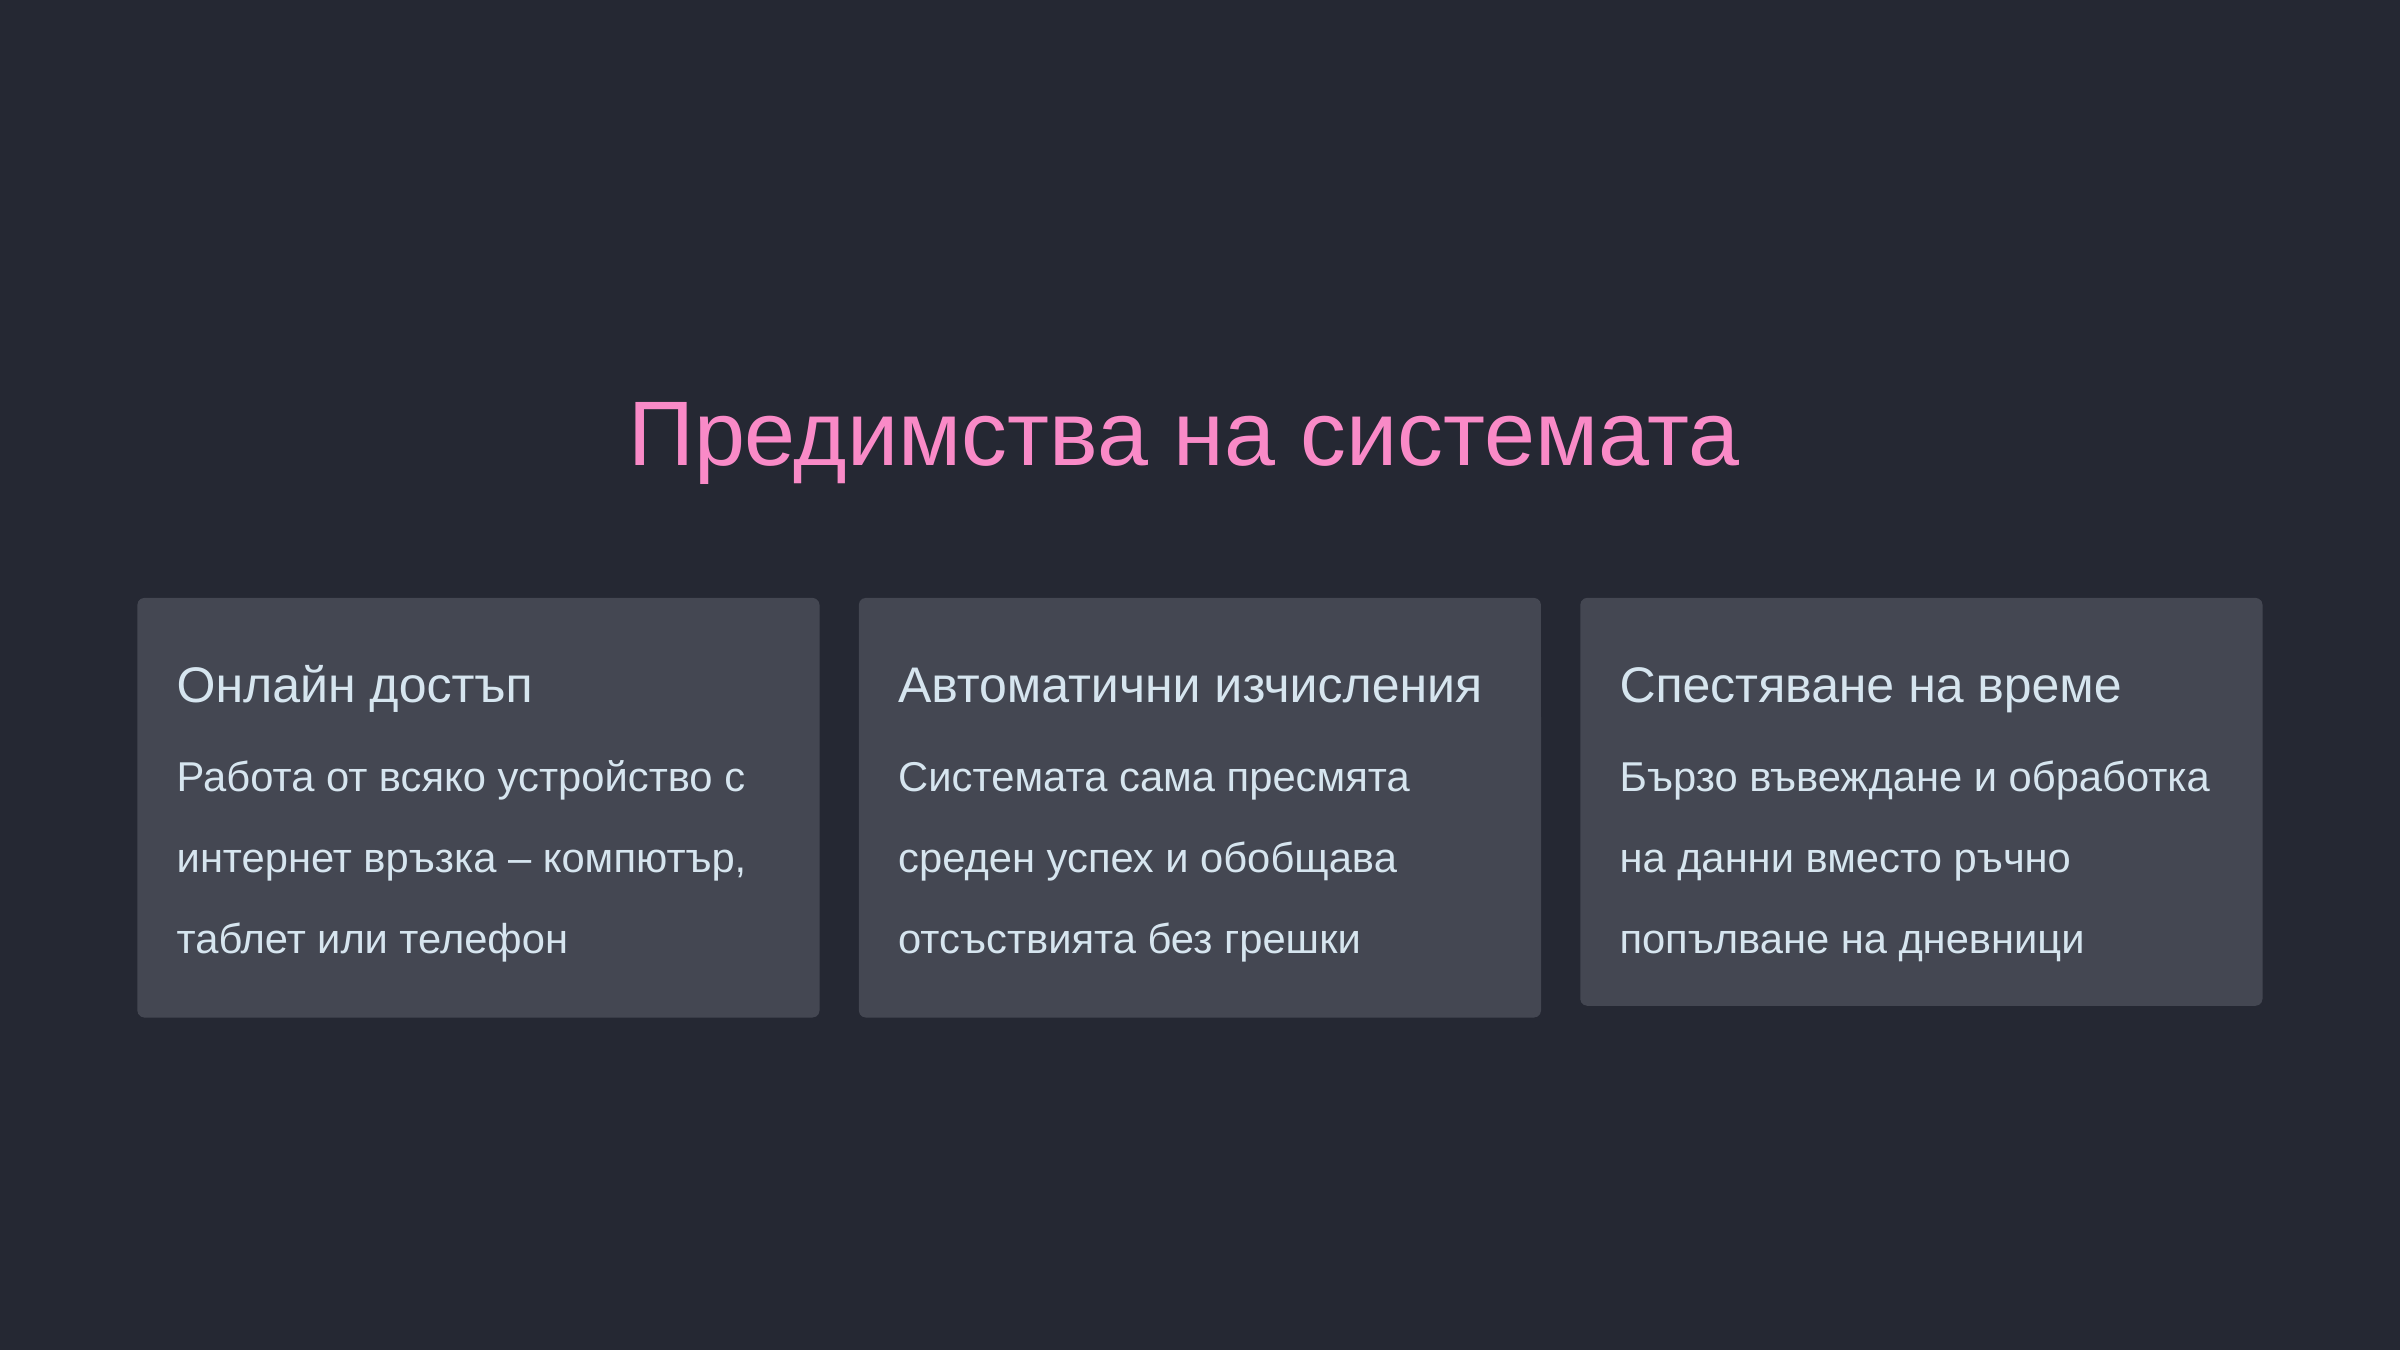

Предимства на системата

Онлайн достъп
Автоматични изчисления
Спестяване на време
Работа от всяко устройство с интернет връзка – компютър, таблет или телефон
Системата сама пресмята среден успех и обобщава отсъствията без грешки
Бързо въвеждане и обработка на данни вместо ръчно попълване на дневници